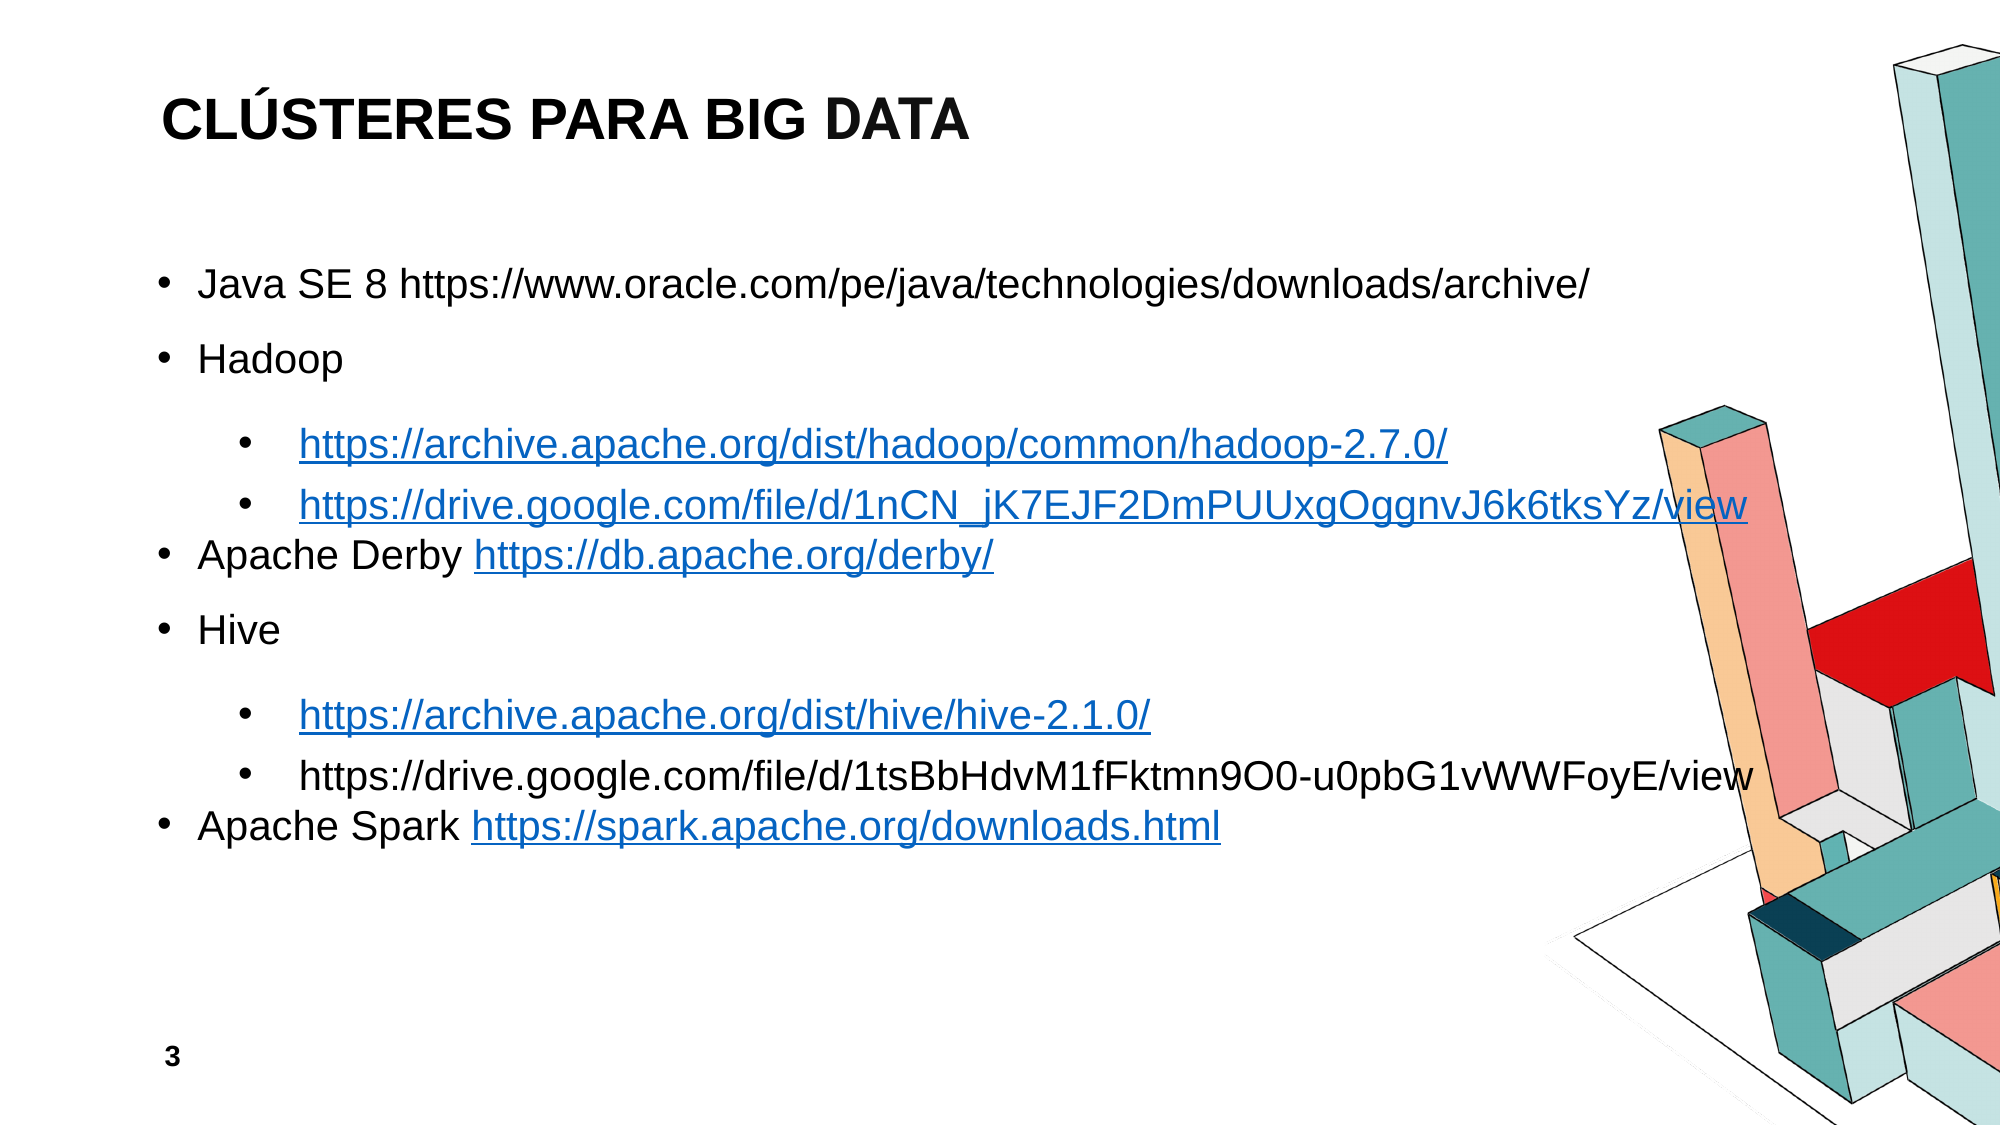

# clústeres para big Data
Java SE 8 https://www.oracle.com/pe/java/technologies/downloads/archive/
Hadoop
https://archive.apache.org/dist/hadoop/common/hadoop-2.7.0/
https://drive.google.com/file/d/1nCN_jK7EJF2DmPUUxgOggnvJ6k6tksYz/view
Apache Derby https://db.apache.org/derby/
Hive
https://archive.apache.org/dist/hive/hive-2.1.0/
https://drive.google.com/file/d/1tsBbHdvM1fFktmn9O0-u0pbG1vWWFoyE/view
Apache Spark https://spark.apache.org/downloads.html

3